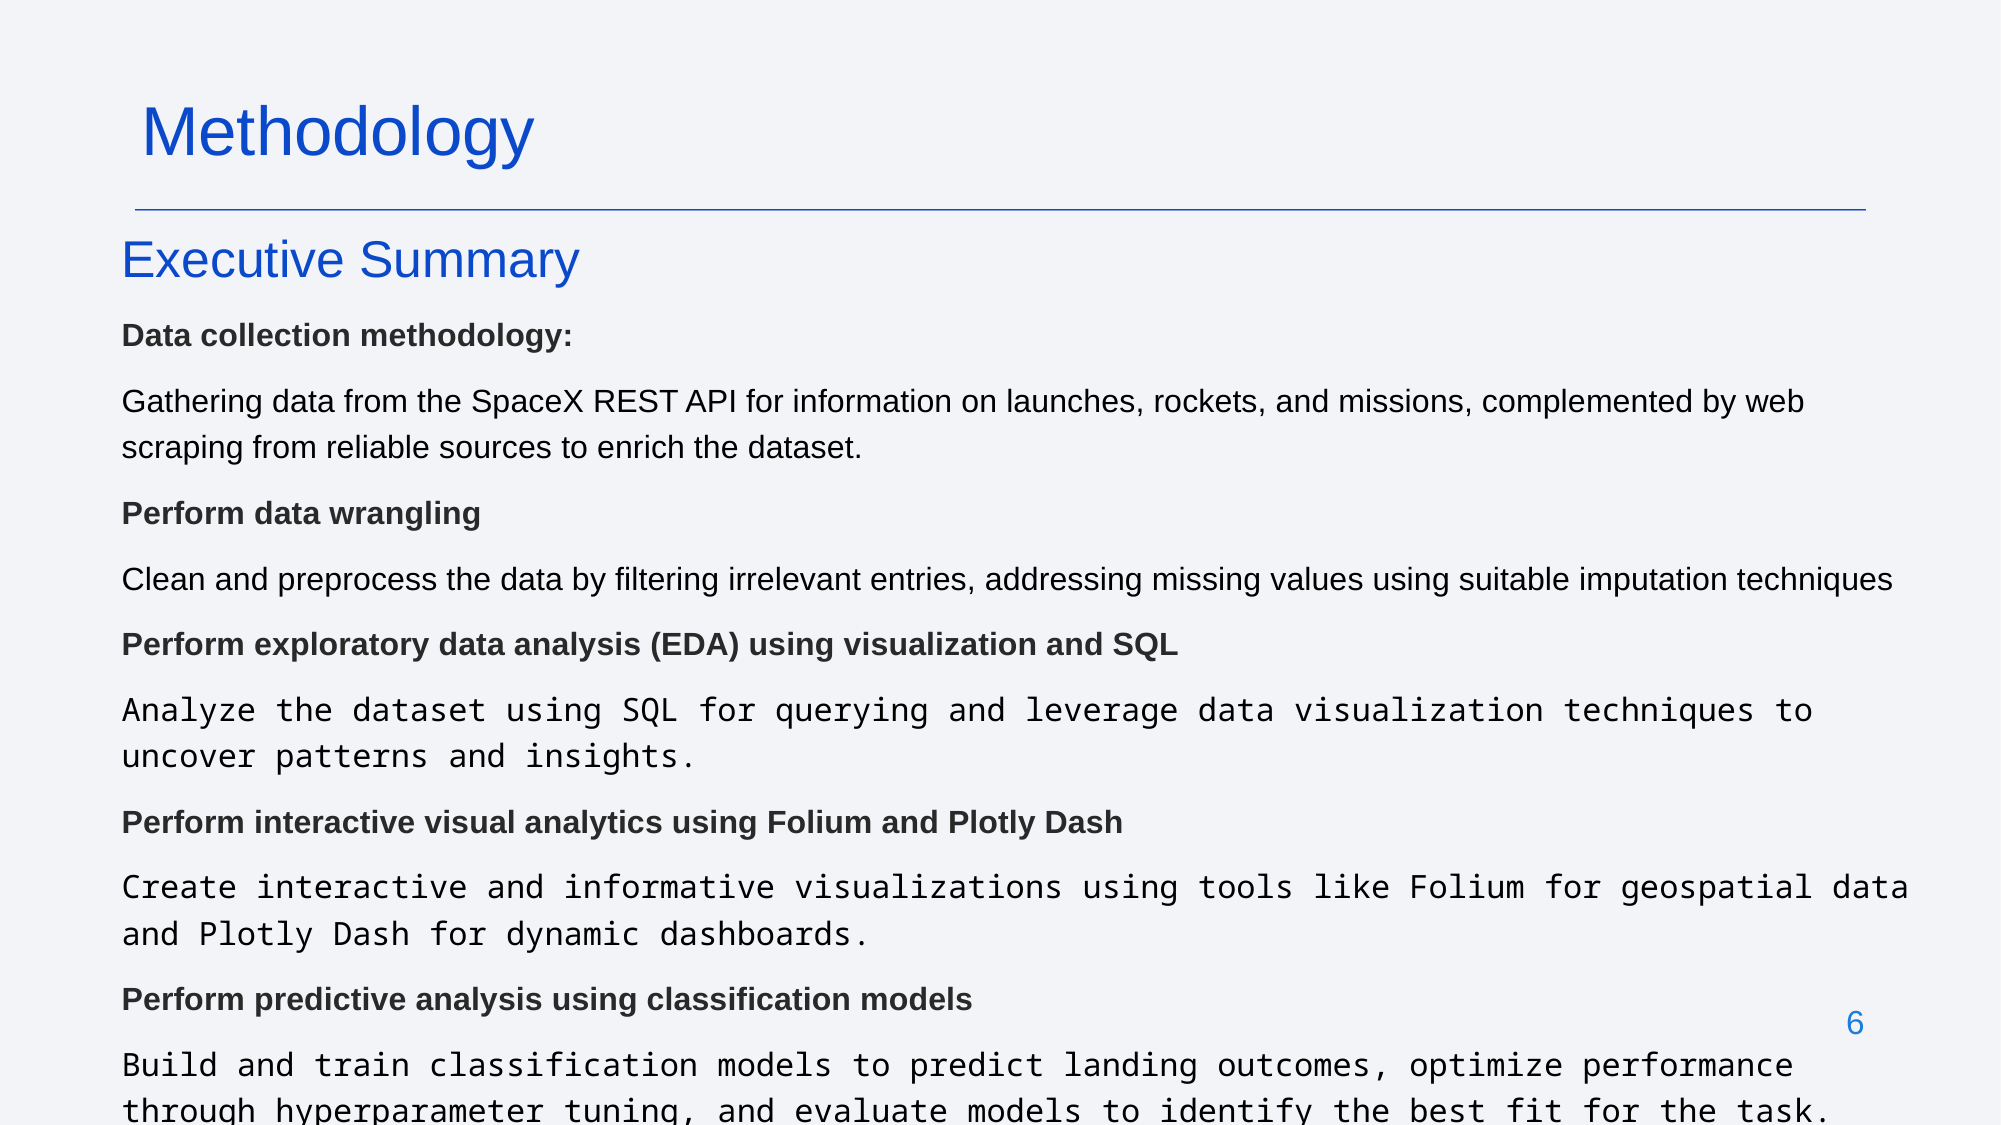

Methodology
Executive Summary
Data collection methodology:
Gathering data from the SpaceX REST API for information on launches, rockets, and missions, complemented by web scraping from reliable sources to enrich the dataset.
Perform data wrangling
Clean and preprocess the data by filtering irrelevant entries, addressing missing values using suitable imputation techniques
Perform exploratory data analysis (EDA) using visualization and SQL
Analyze the dataset using SQL for querying and leverage data visualization techniques to uncover patterns and insights.
Perform interactive visual analytics using Folium and Plotly Dash
Create interactive and informative visualizations using tools like Folium for geospatial data and Plotly Dash for dynamic dashboards.
Perform predictive analysis using classification models
Build and train classification models to predict landing outcomes, optimize performance through hyperparameter tuning, and evaluate models to identify the best fit for the task.

6